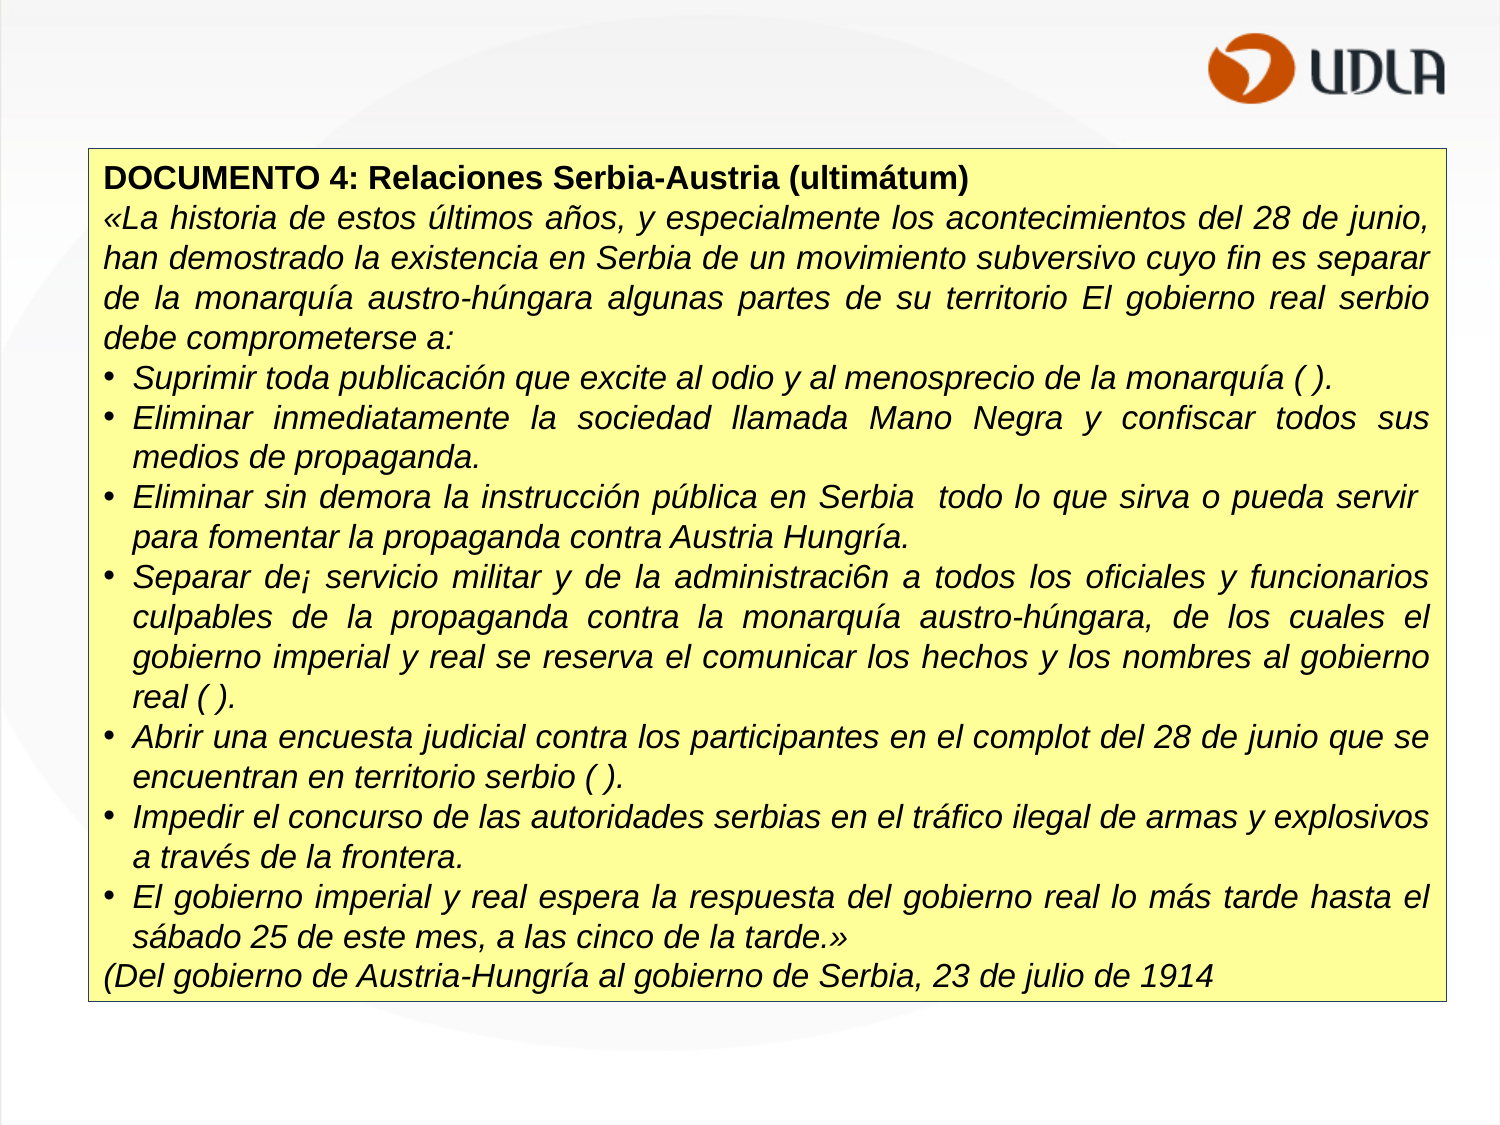

DOCUMENTO 4: Relaciones Serbia-Austria (ultimátum)
«La historia de estos últimos años, y especialmente los acontecimientos del 28 de junio, han demostrado la existencia en Serbia de un movimiento subversivo cuyo fin es separar de la monarquía austro-húngara algunas partes de su territorio El gobierno real serbio debe comprometerse a:
Suprimir toda publicación que excite al odio y al menosprecio de la monarquía ( ).
Eliminar inmediatamente la sociedad llamada Mano Negra y confiscar todos sus medios de propaganda.
Eliminar sin demora la instrucción pública en Serbia  todo lo que sirva o pueda servir  para fomentar la propaganda contra Austria Hungría.
Separar de¡ servicio militar y de la administraci6n a todos los oficiales y funcionarios culpables de la propaganda contra la monarquía austro-húngara, de los cuales el gobierno imperial y real se reserva el comunicar los hechos y los nombres al gobierno real ( ).
Abrir una encuesta judicial contra los participantes en el complot del 28 de junio que se encuentran en territorio serbio ( ).
Impedir el concurso de las autoridades serbias en el tráfico ilegal de armas y explosivos a través de la frontera.
El gobierno imperial y real espera la respuesta del gobierno real lo más tarde hasta el sábado 25 de este mes, a las cinco de la tarde.»
(Del gobierno de Austria-Hungría al gobierno de Serbia, 23 de julio de 1914